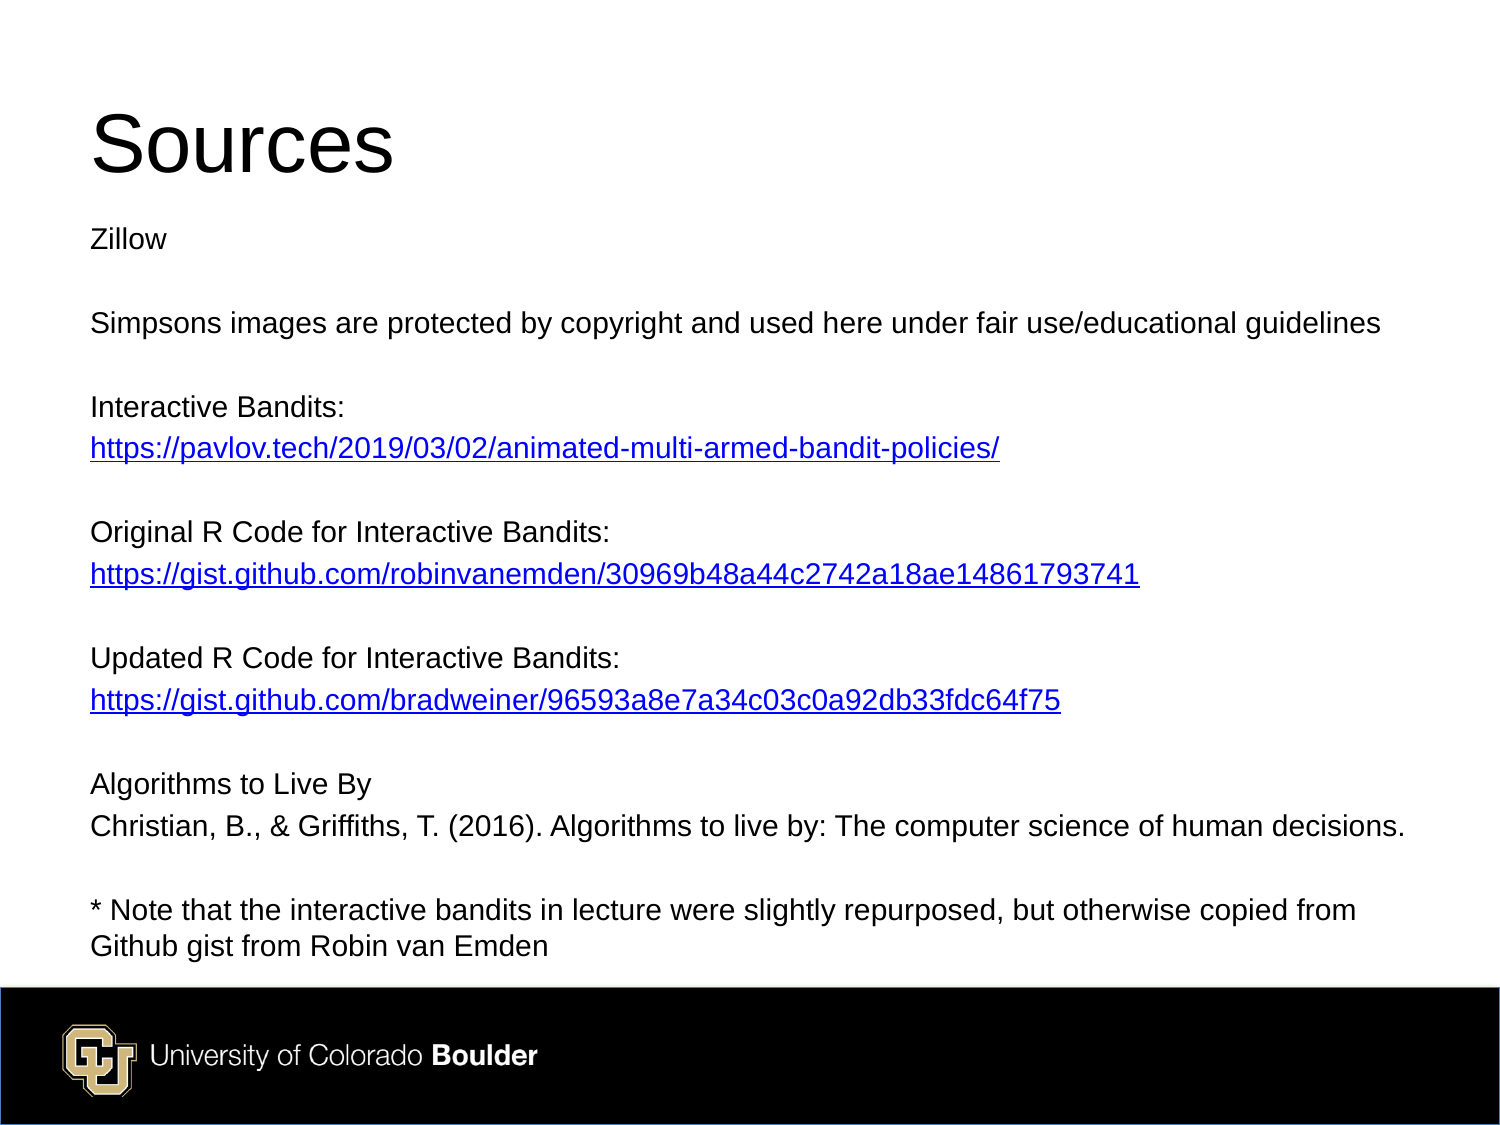

# Sources
Zillow

Simpsons images are protected by copyright and used here under fair use/educational guidelines

Interactive Bandits:
https://pavlov.tech/2019/03/02/animated-multi-armed-bandit-policies/

Original R Code for Interactive Bandits:
https://gist.github.com/robinvanemden/30969b48a44c2742a18ae14861793741

Updated R Code for Interactive Bandits:
https://gist.github.com/bradweiner/96593a8e7a34c03c0a92db33fdc64f75

Algorithms to Live By
Christian, B., & Griffiths, T. (2016). Algorithms to live by: The computer science of human decisions.

* Note that the interactive bandits in lecture were slightly repurposed, but otherwise copied from Github gist from Robin van Emden